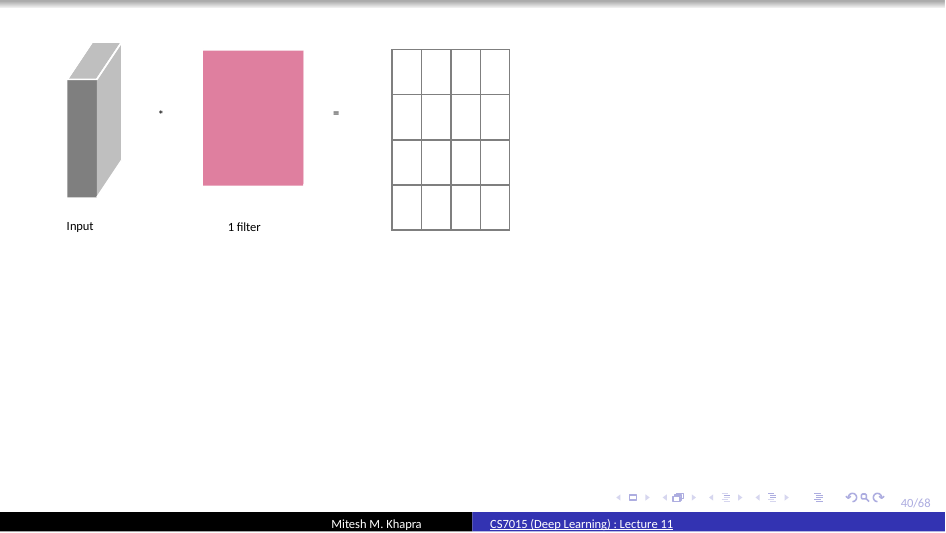

|  |  |  |  |
| --- | --- | --- | --- |
|  |  |  |  |
|  |  |  |  |
|  |  |  |  |
=
*
Input
1 filter
40/68

Mitesh M. Khapra
CS7015 (Deep Learning) : Lecture 11